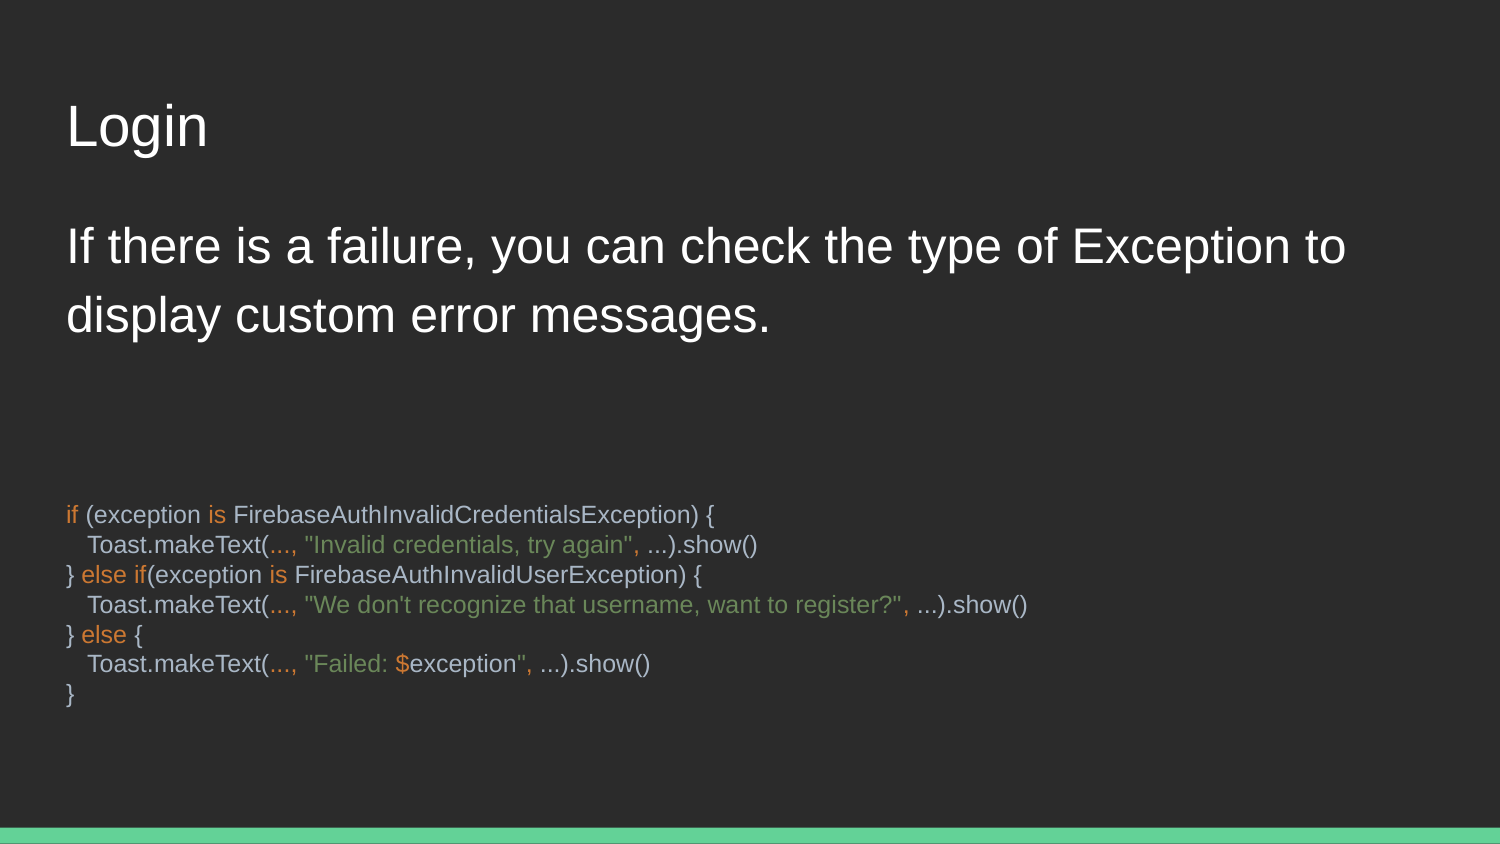

# Login
If there is a failure, you can check the type of Exception to display custom error messages.

if (exception is FirebaseAuthInvalidCredentialsException) {
   Toast.makeText(..., "Invalid credentials, try again", ...).show()
} else if(exception is FirebaseAuthInvalidUserException) {
   Toast.makeText(..., "We don't recognize that username, want to register?", ...).show()
} else {
   Toast.makeText(..., "Failed: $exception", ...).show()
}